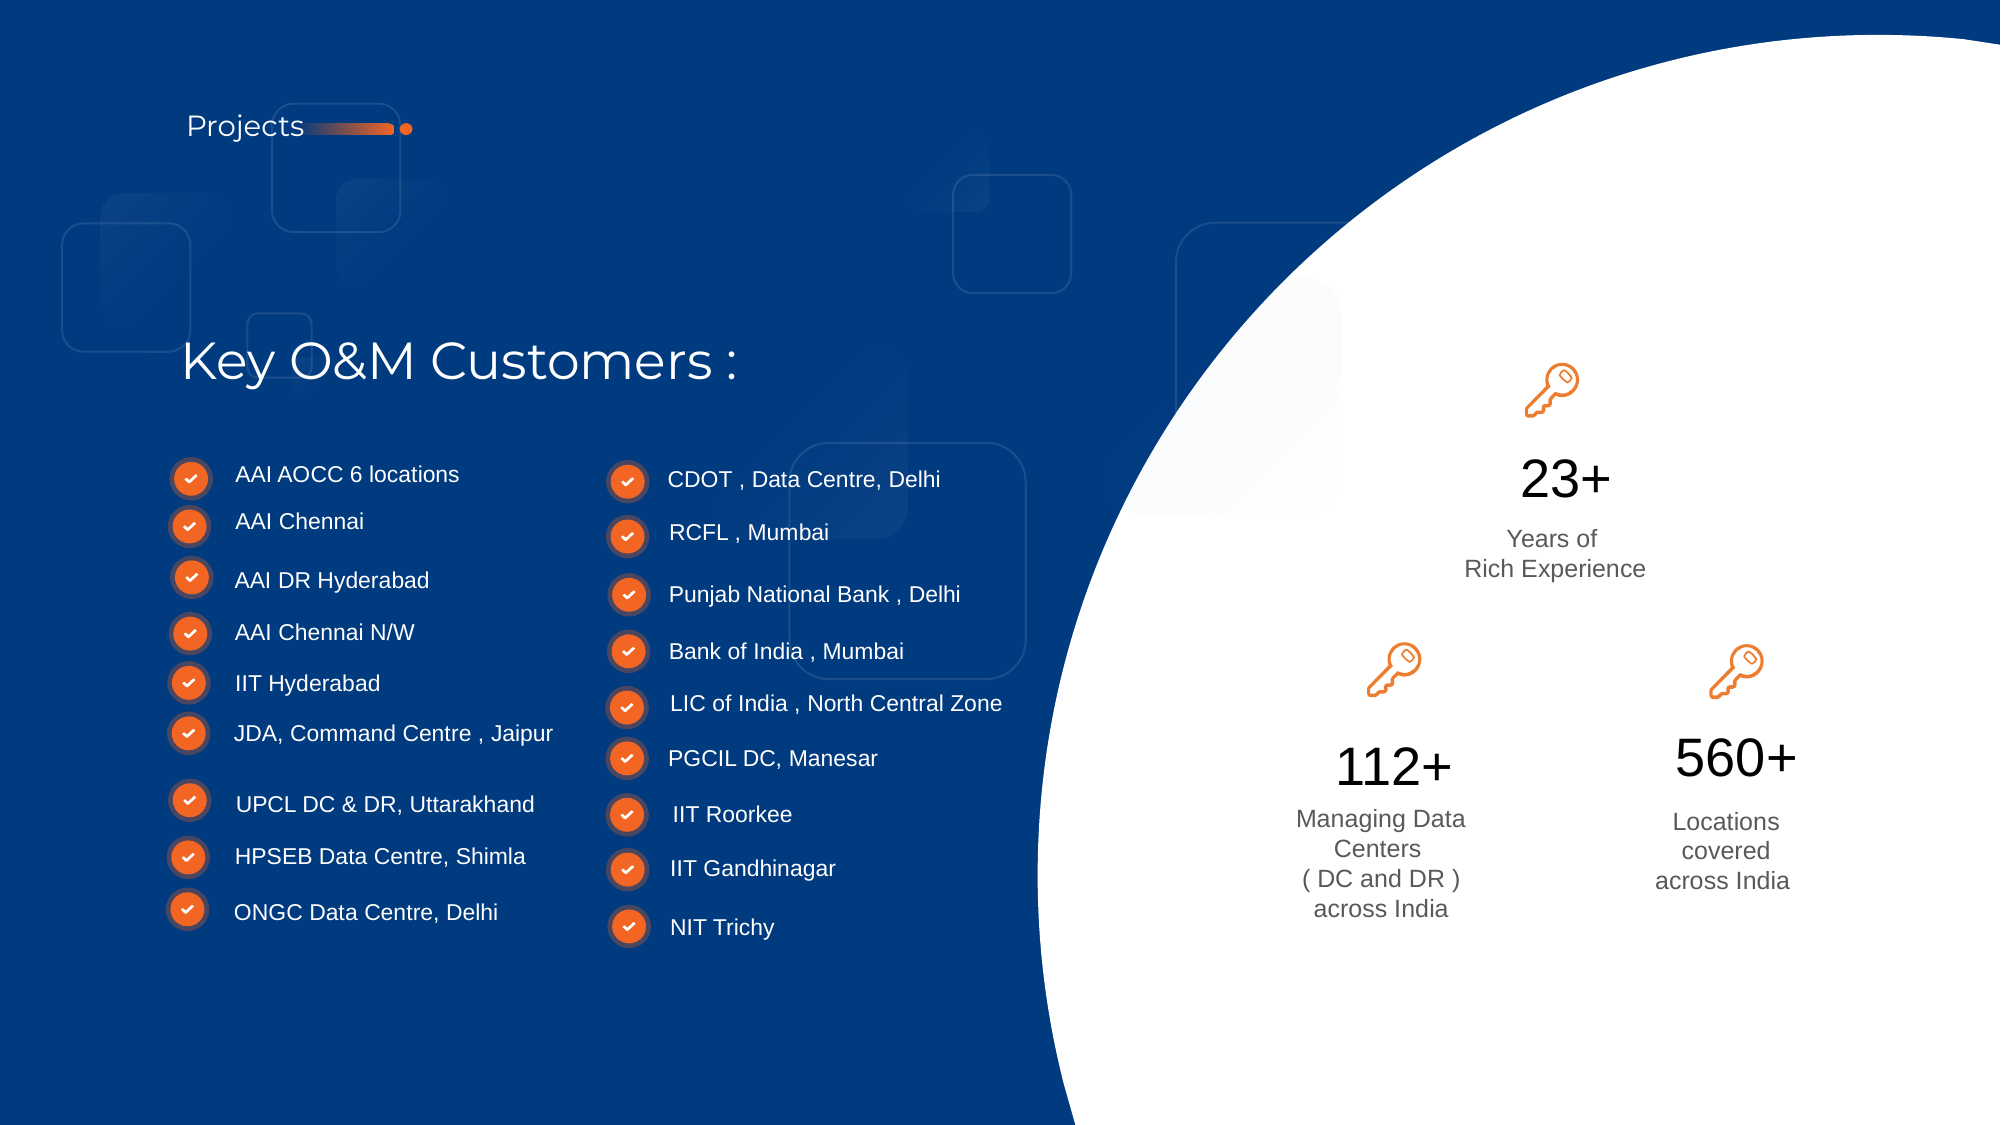

Projects

Key O&M Customers :

23+
AAI AOCC 6 locations

CDOT , Data Centre, Delhi

AAI Chennai

RCFL , Mumbai

Years of
 Rich Experience

AAI DR Hyderabad
Punjab National Bank , Delhi

AAI Chennai N/W

Bank of India , Mumbai

IIT Hyderabad
LIC of India , North Central Zone

JDA, Command Centre , Jaipur

560+
112+
PGCIL DC, Manesar

UPCL DC & DR, Uttarakhand
IIT Roorkee

Managing Data Centers
( DC and DR ) across India
Locations
covered
across India
HPSEB Data Centre, Shimla

IIT Gandhinagar

ONGC Data Centre, Delhi

NIT Trichy